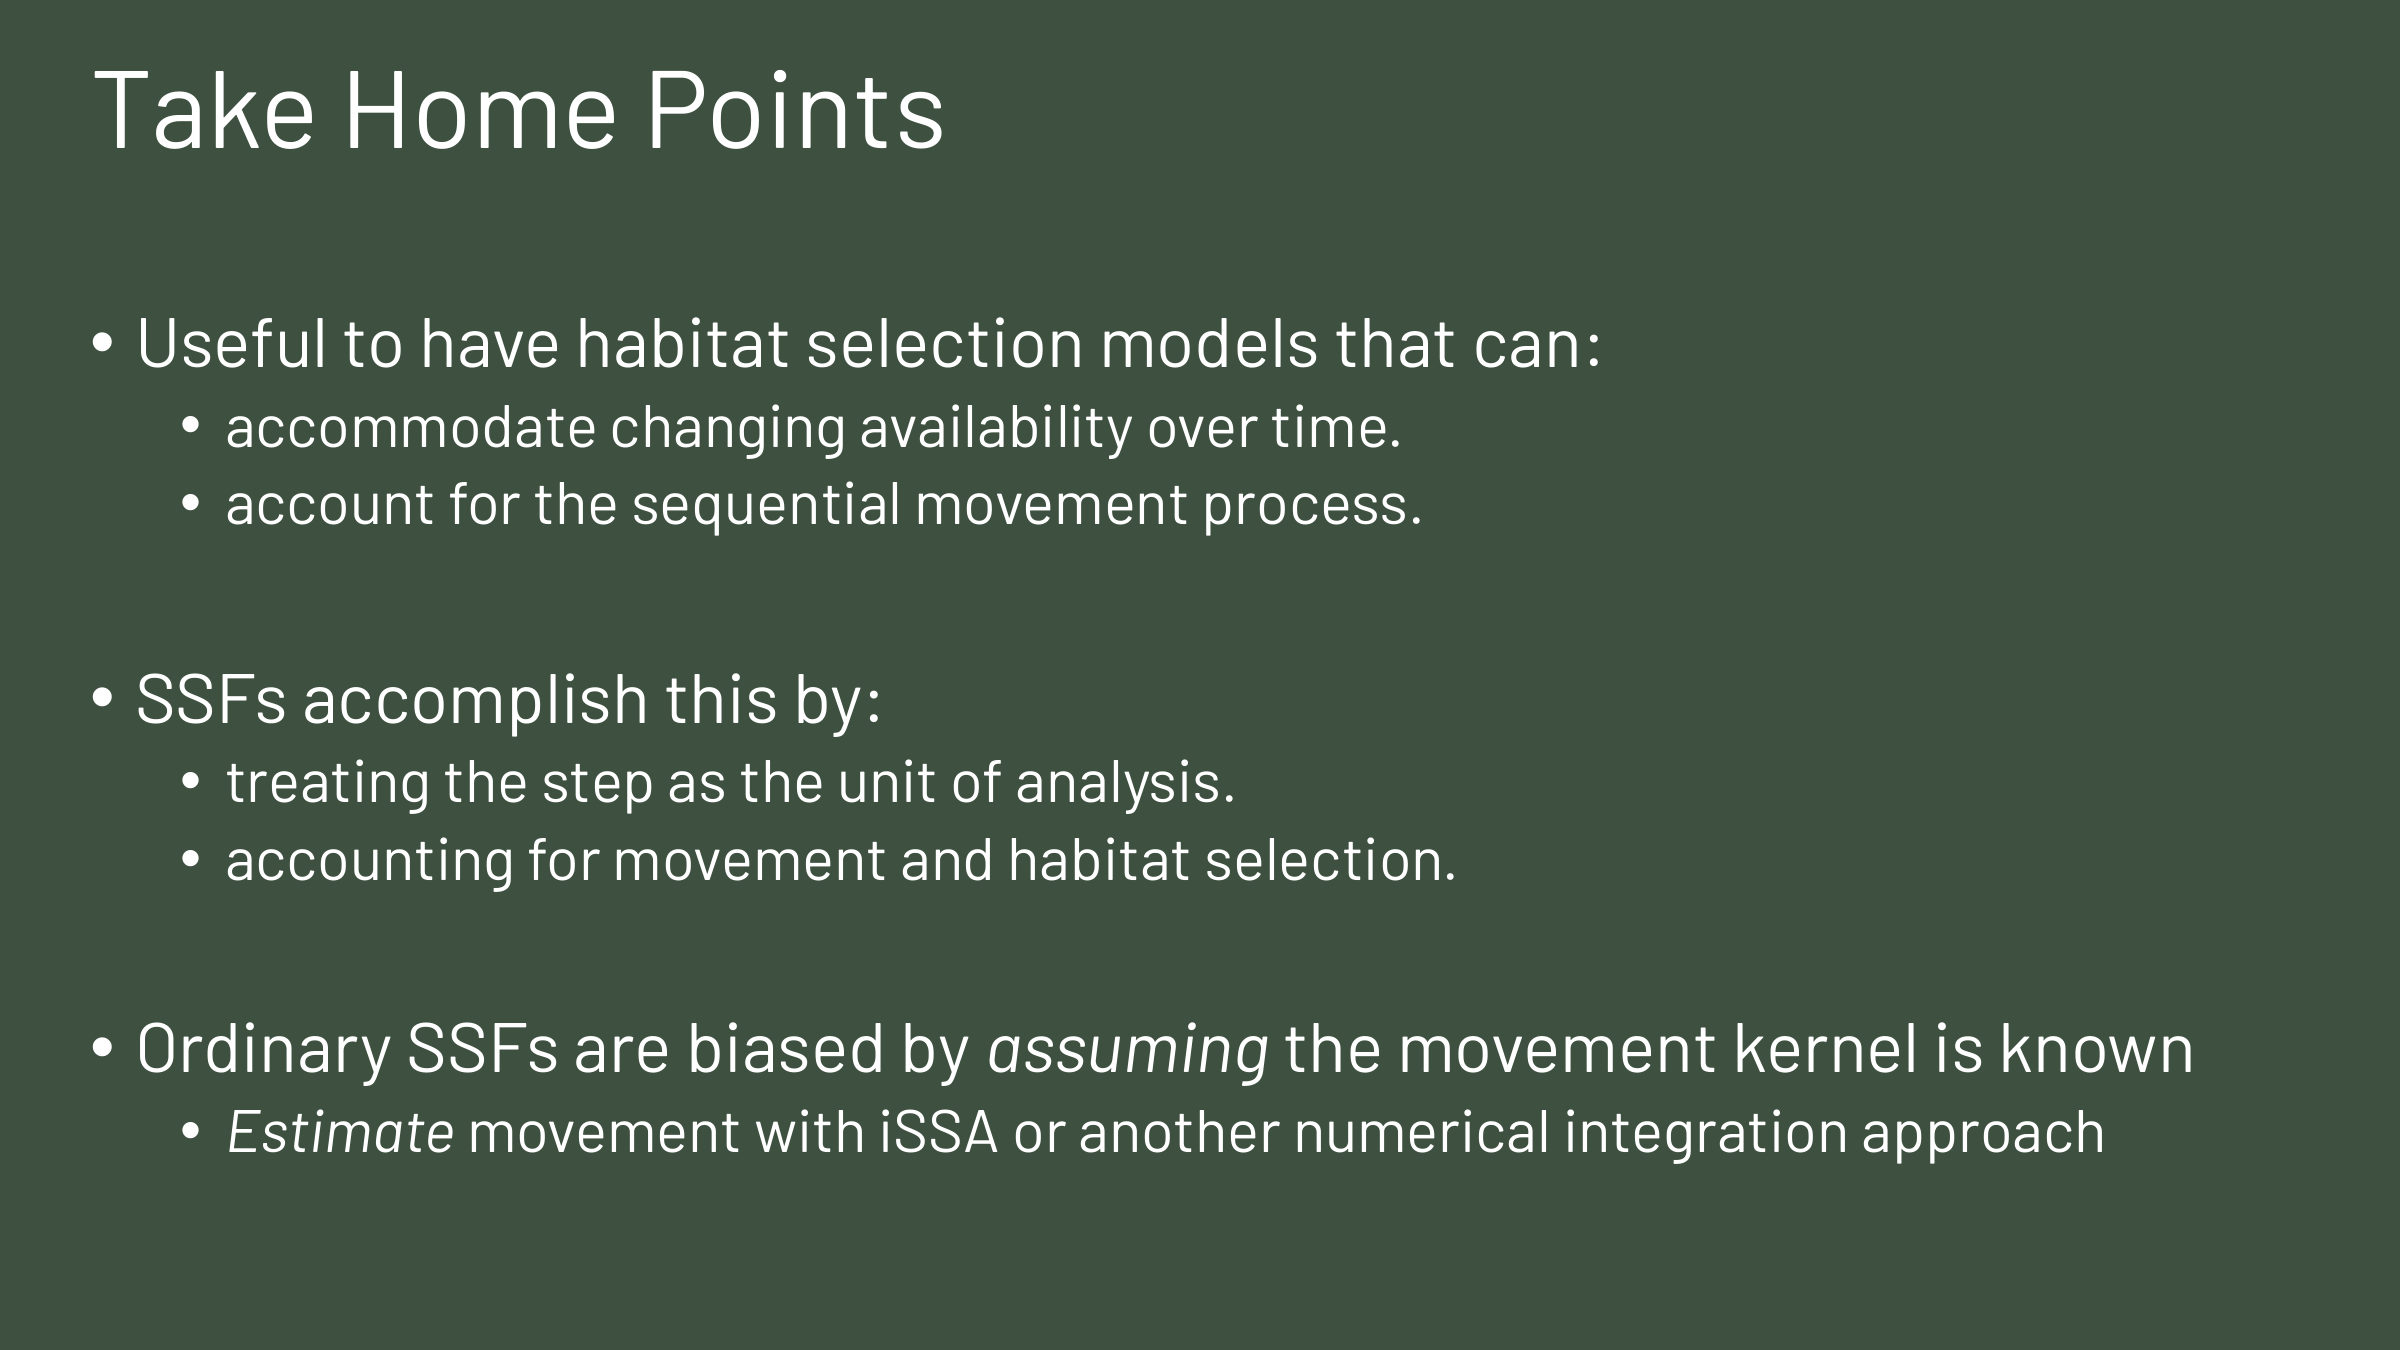

# Take Home Points
Useful to have habitat selection models that can:
accommodate changing availability over time.
account for the sequential movement process.

SSFs accomplish this by:
treating the step as the unit of analysis.
accounting for movement and habitat selection.

Ordinary SSFs are biased by assuming the movement kernel is known
Estimate movement with iSSA or another numerical integration approach